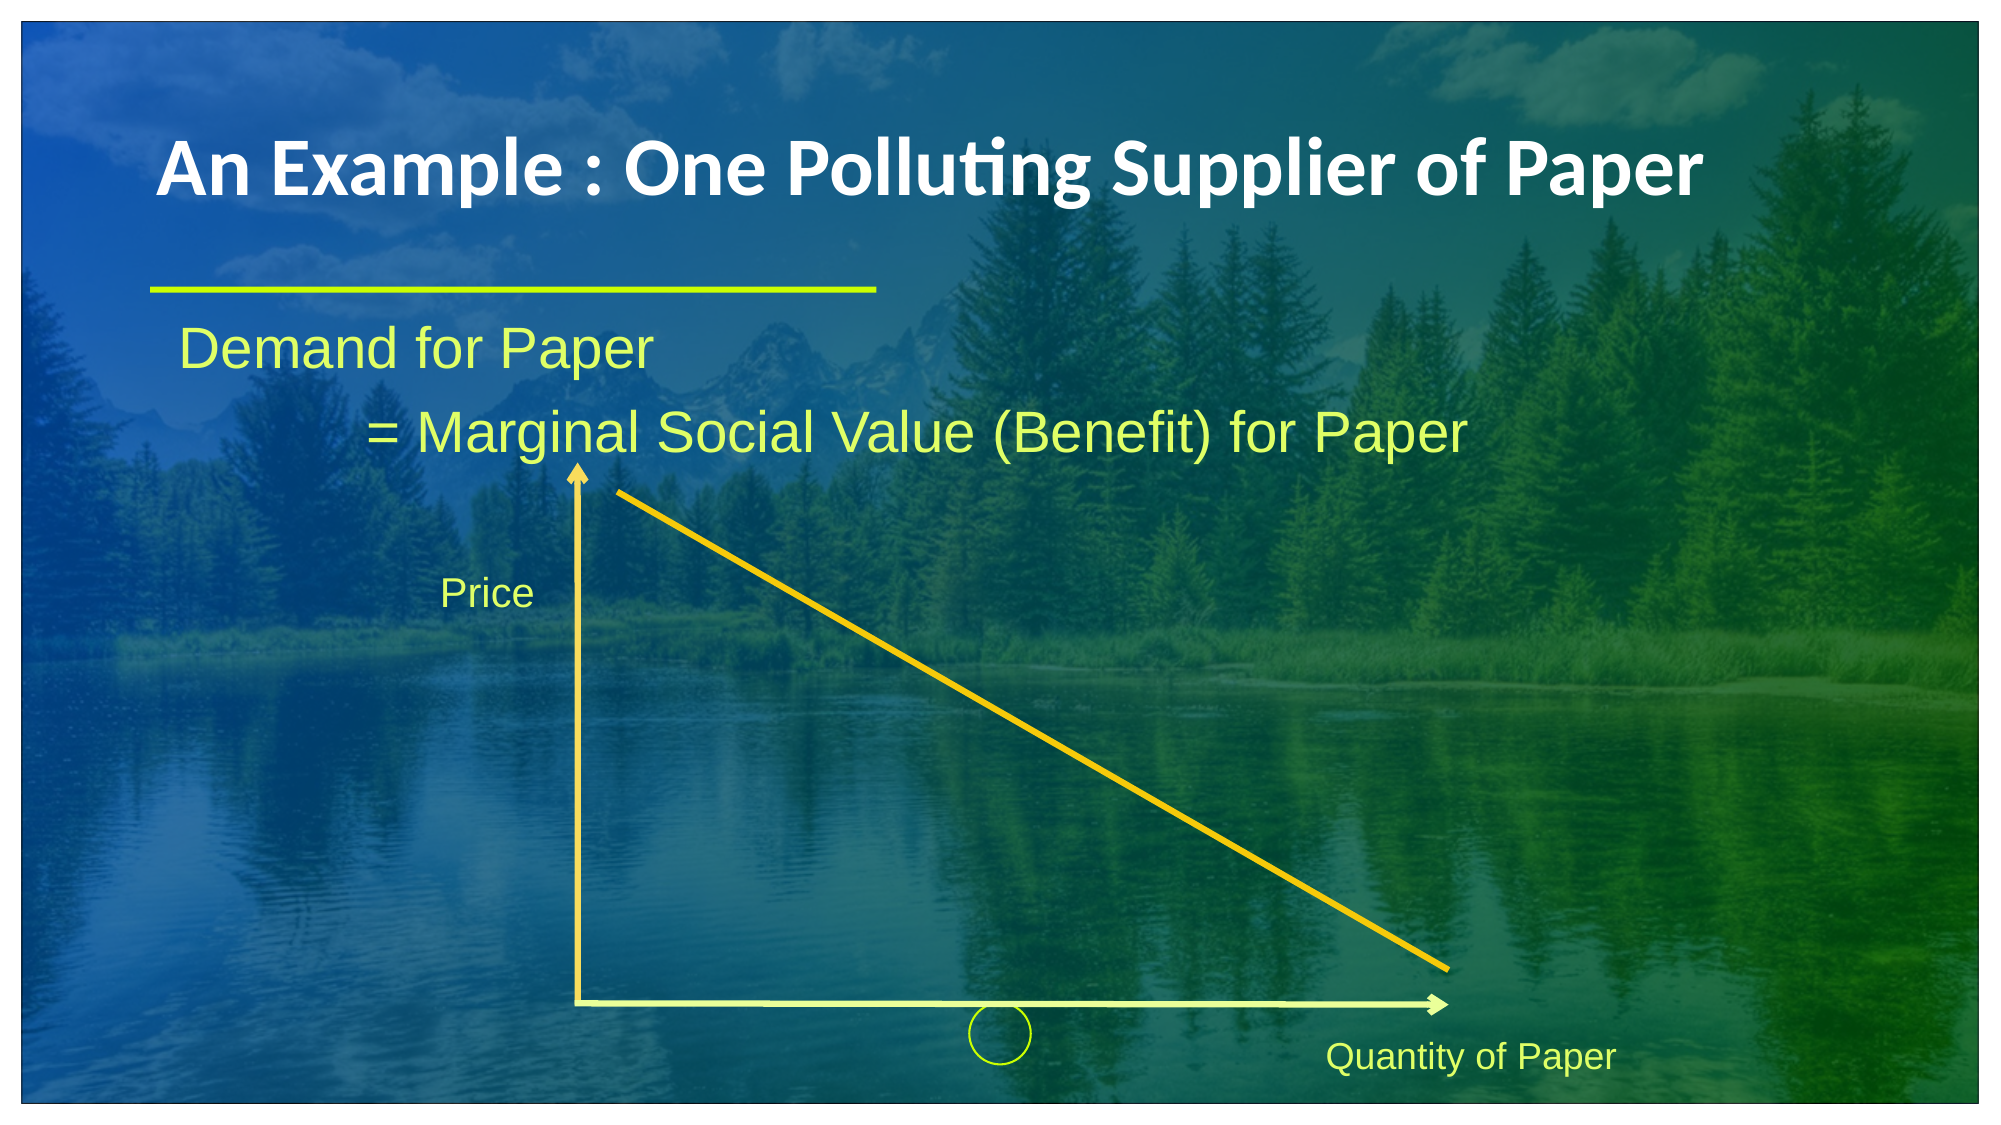

# An Example : One Polluting Supplier of Paper
Demand for Paper
		= Marginal Social Value (Benefit) for Paper

Price

Quantity of Paper